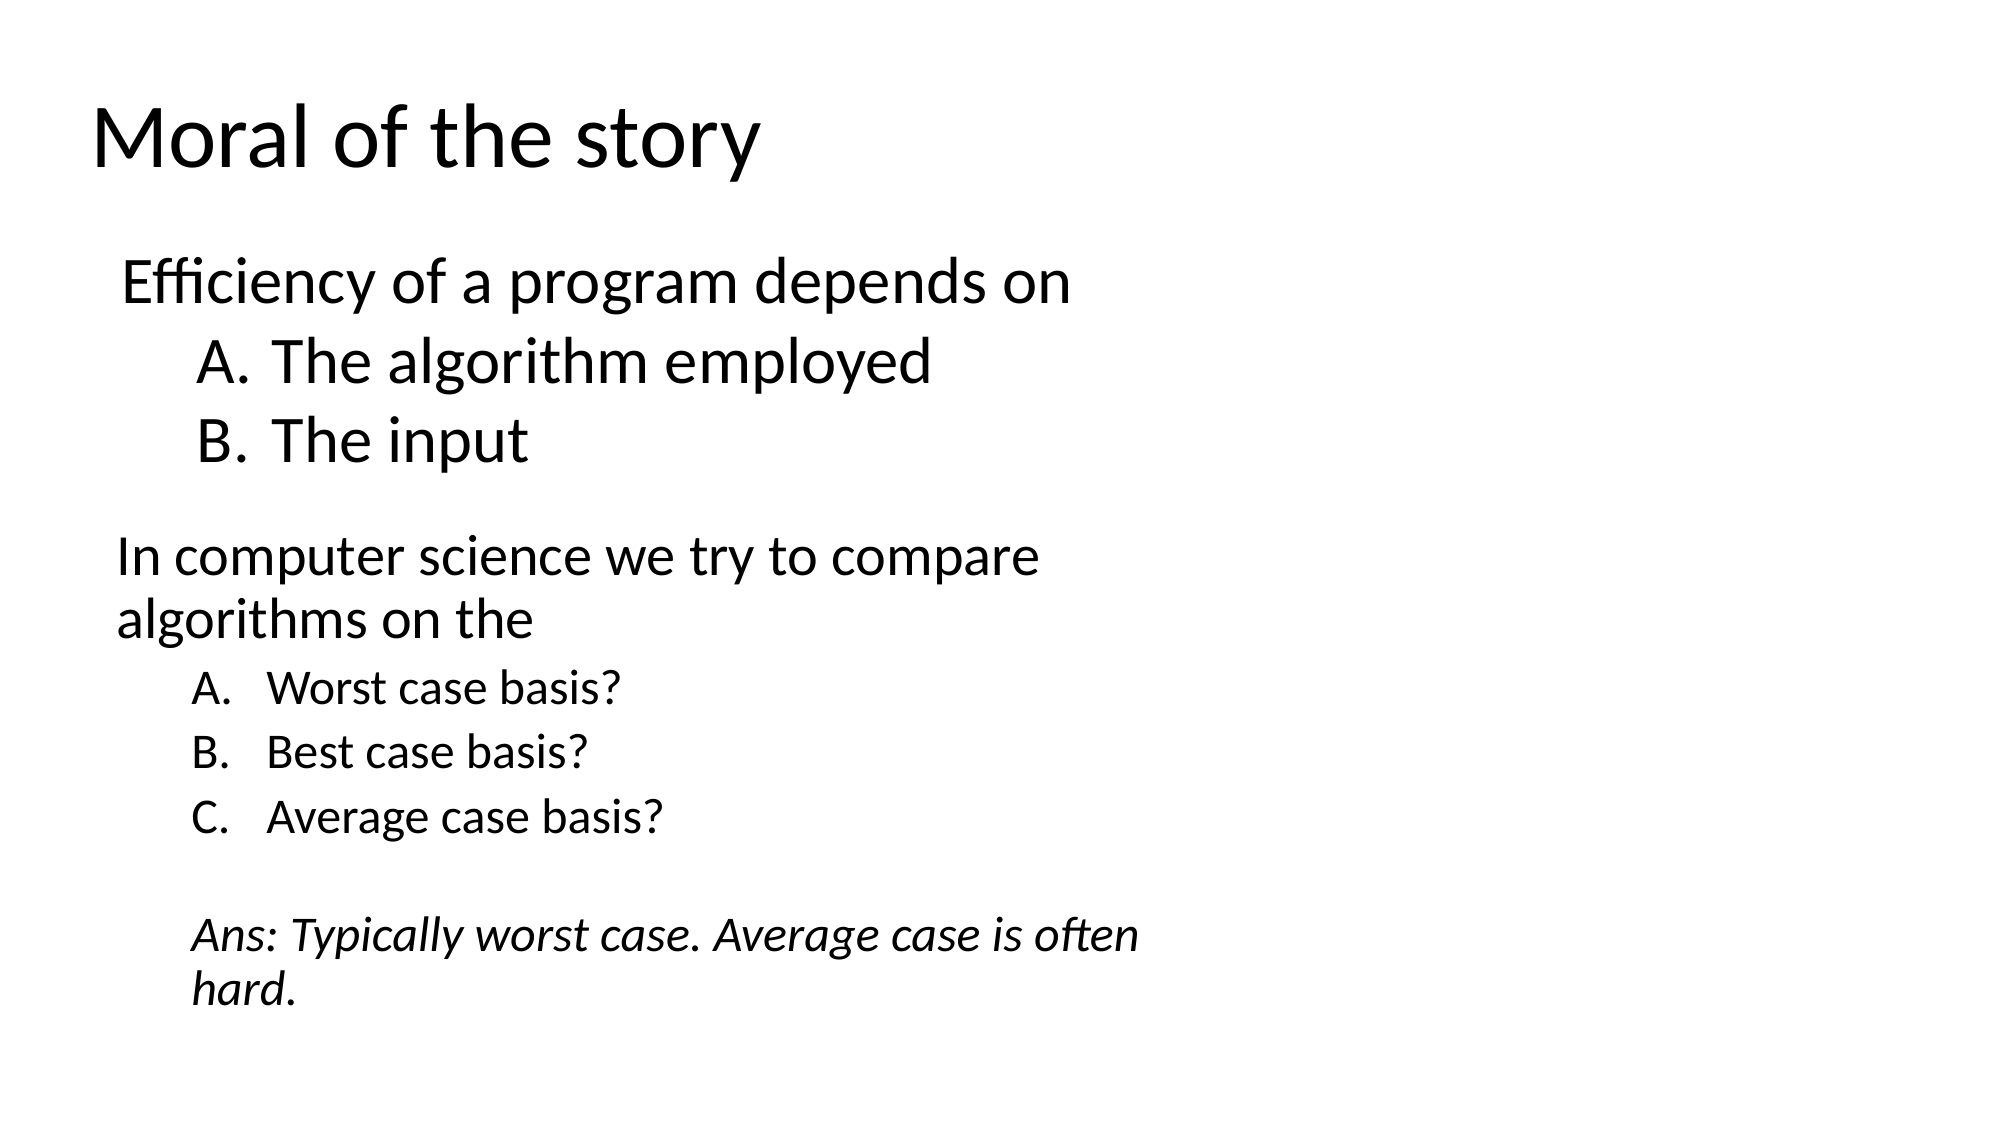

# Moral of the story
Efficiency of a program depends on
The algorithm employed
The input
In computer science we try to compare algorithms on the
Worst case basis?
Best case basis?
Average case basis?
Ans: Typically worst case. Average case is often hard.